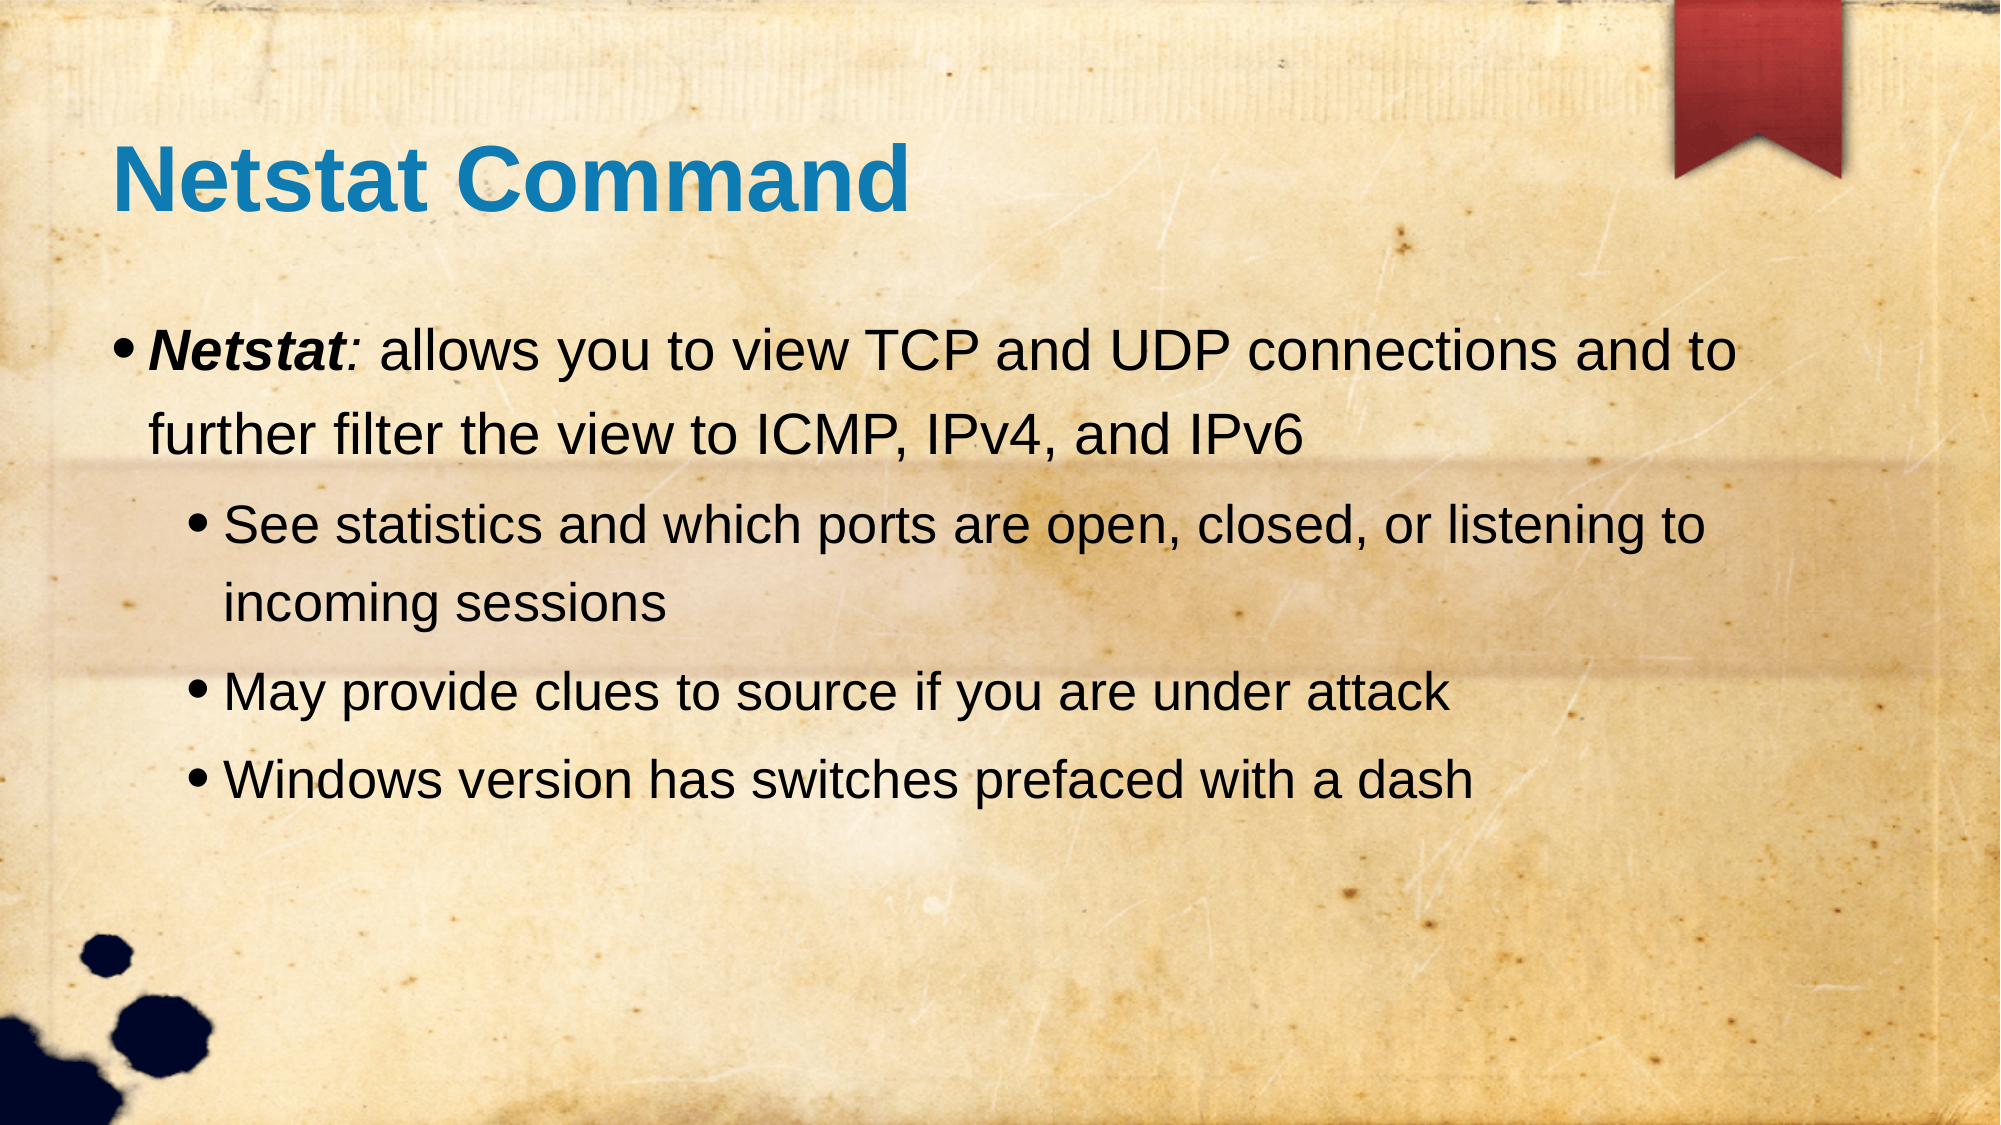

Netstat Command
Netstat: allows you to view TCP and UDP connections and to further filter the view to ICMP, IPv4, and IPv6
See statistics and which ports are open, closed, or listening to incoming sessions
May provide clues to source if you are under attack
Windows version has switches prefaced with a dash